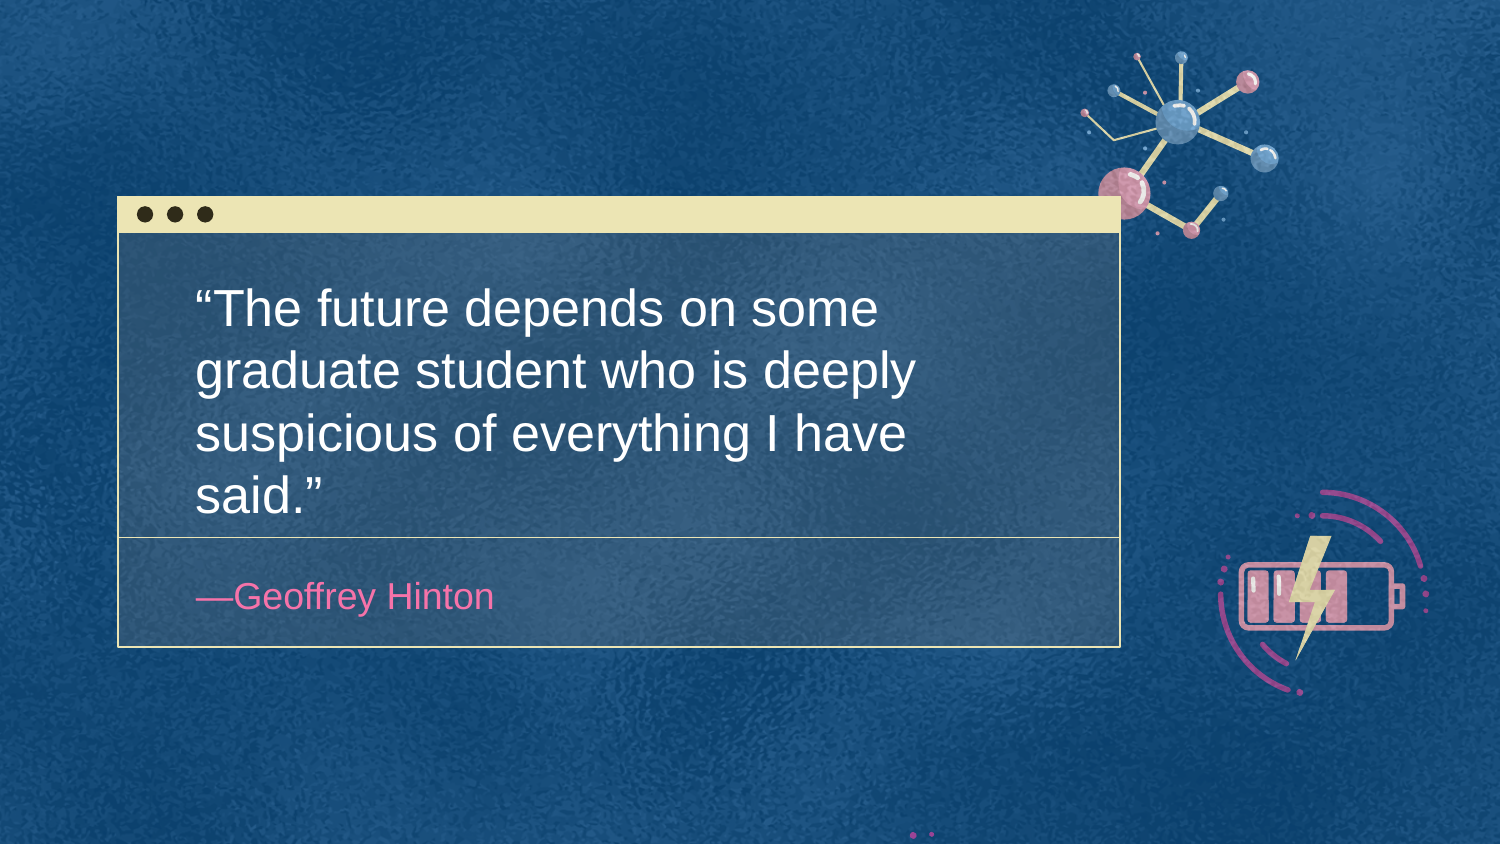

“The future depends on some graduate student who is deeply suspicious of everything I have said.”
# —Geoffrey Hinton